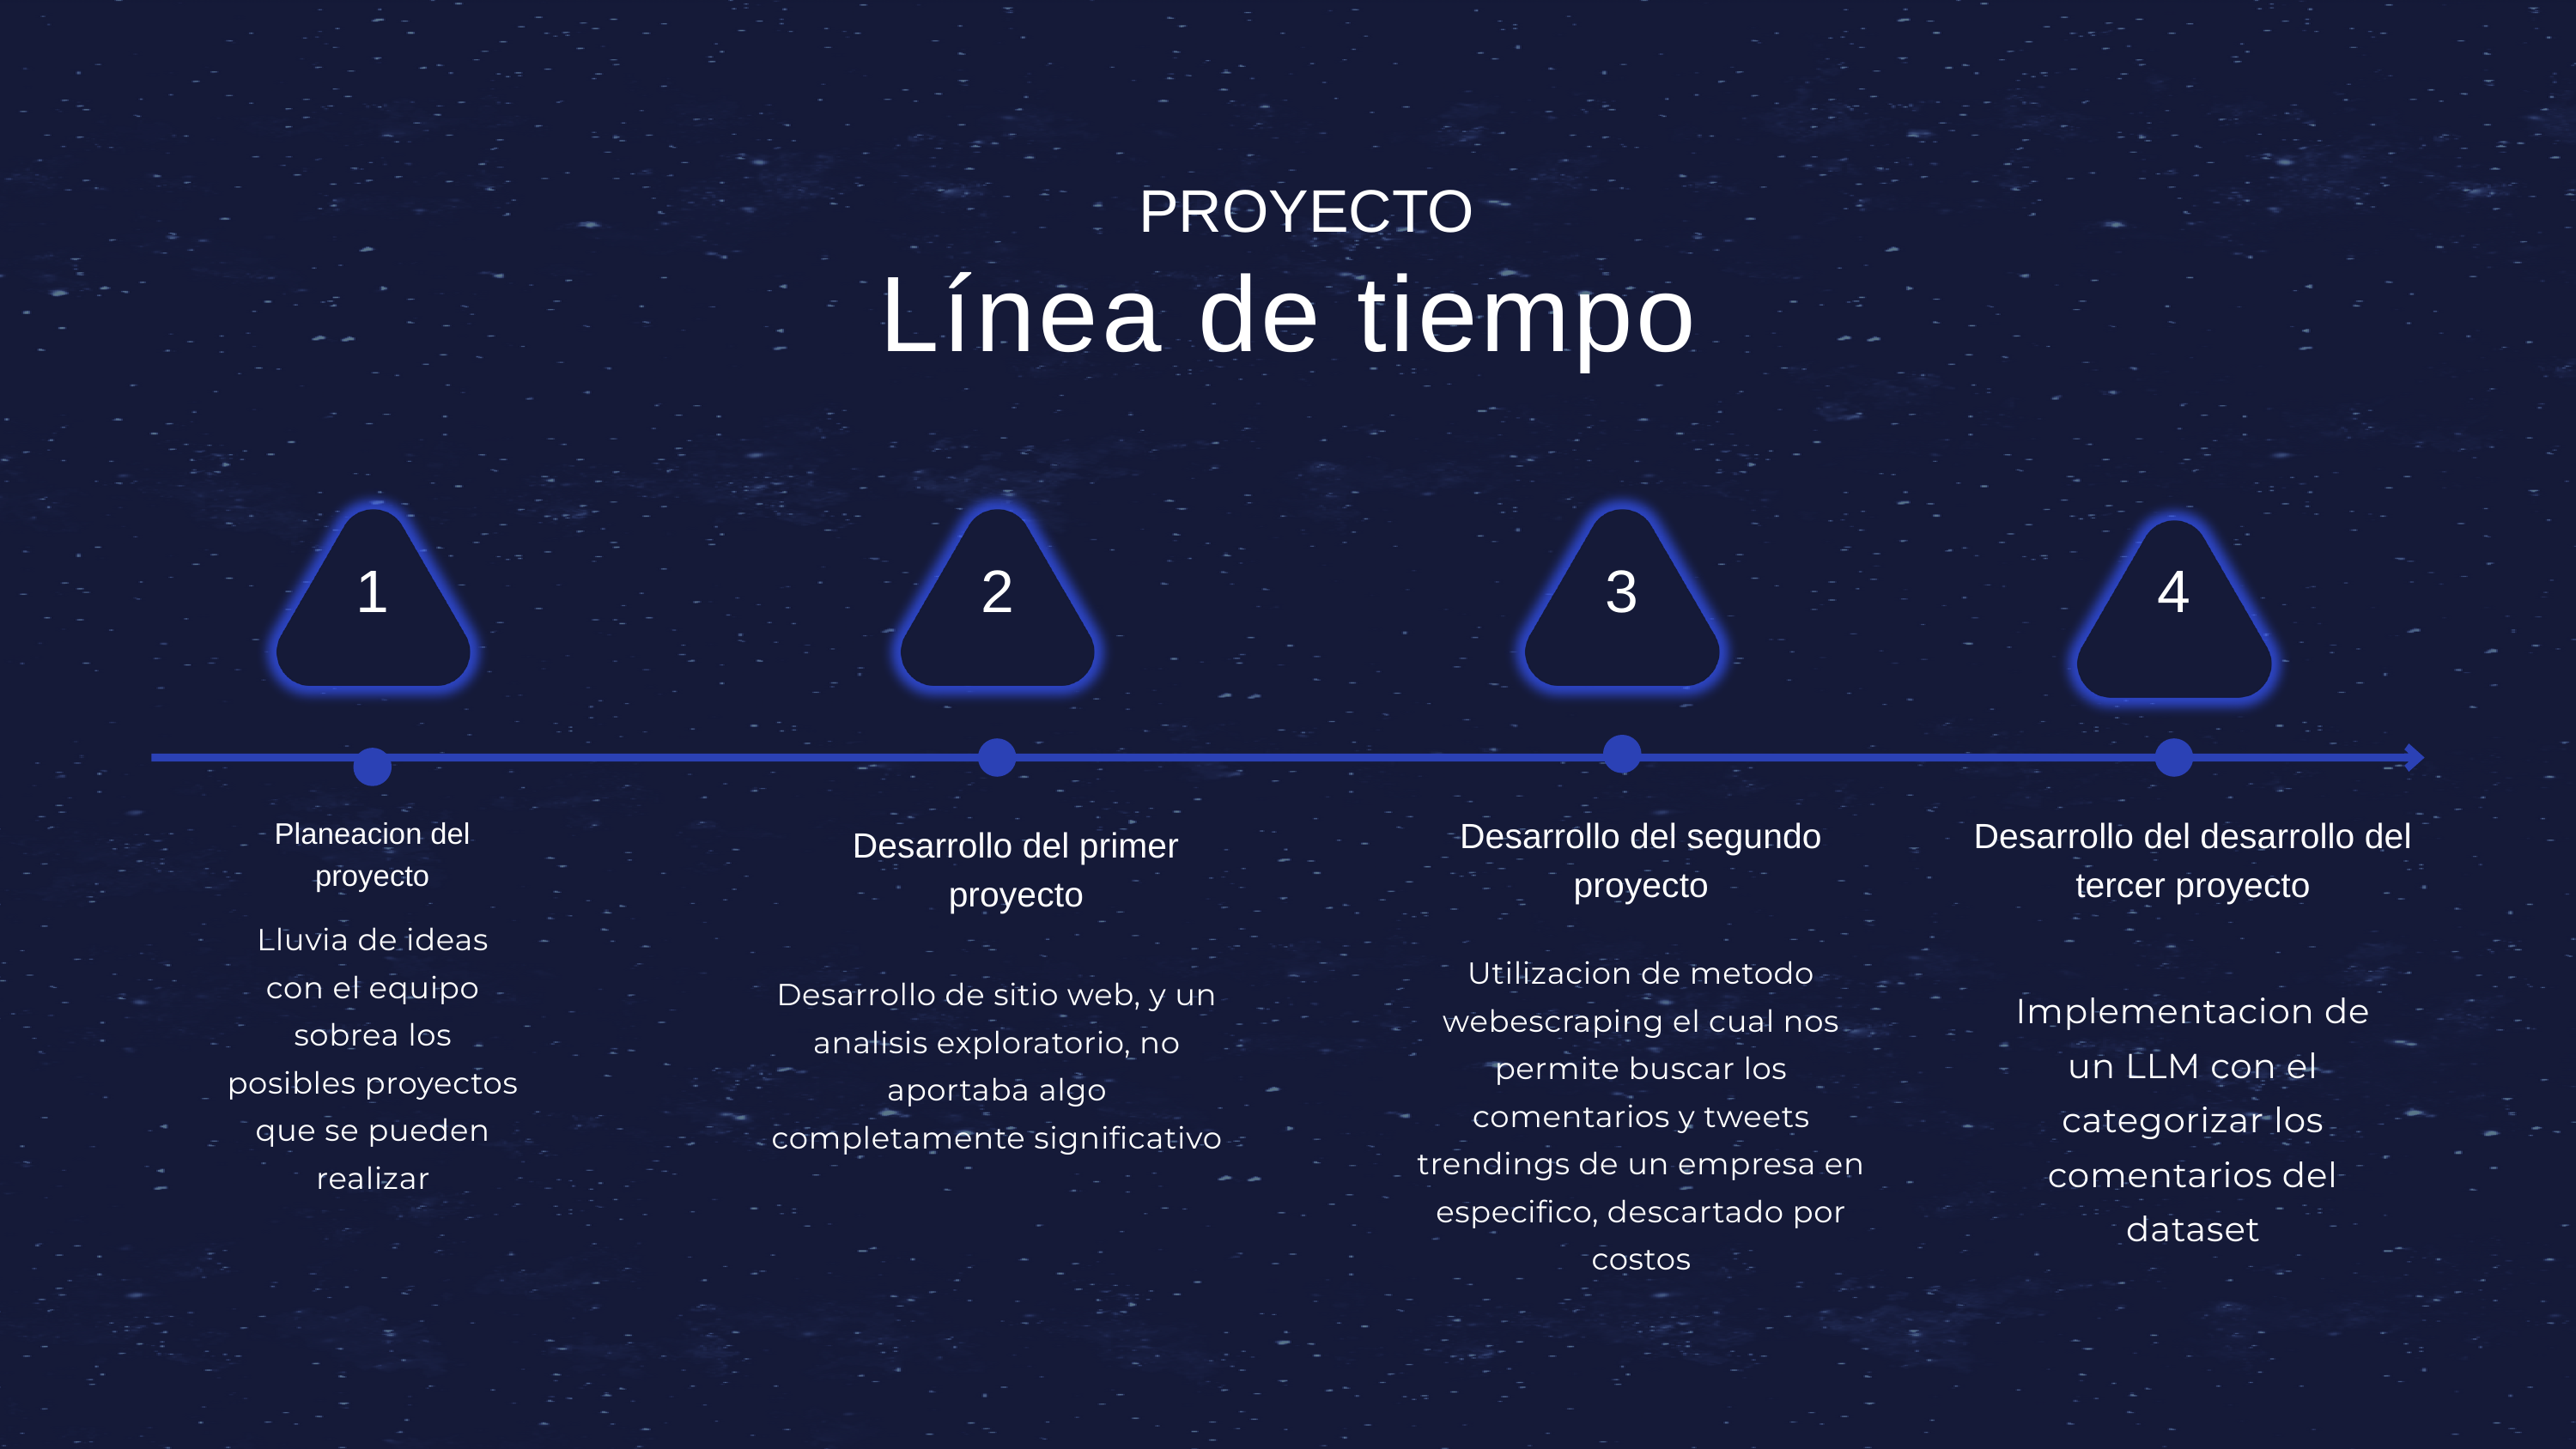

PROYECTO
Línea de tiempo

1
2
3
4

Desarrollo del segundo proyecto
Desarrollo del desarrollo del tercer proyecto
Planeacion del
proyecto
Desarrollo del primer proyecto
Lluvia de ideas con el equipo sobrea los posibles proyectos que se pueden realizar
Utilizacion de metodo webescraping el cual nos permite buscar los comentarios y tweets trendings de un empresa en especifico, descartado por costos
Desarrollo de sitio web, y un analisis exploratorio, no aportaba algo completamente significativo
Implementacion de un LLM con el categorizar los comentarios del dataset